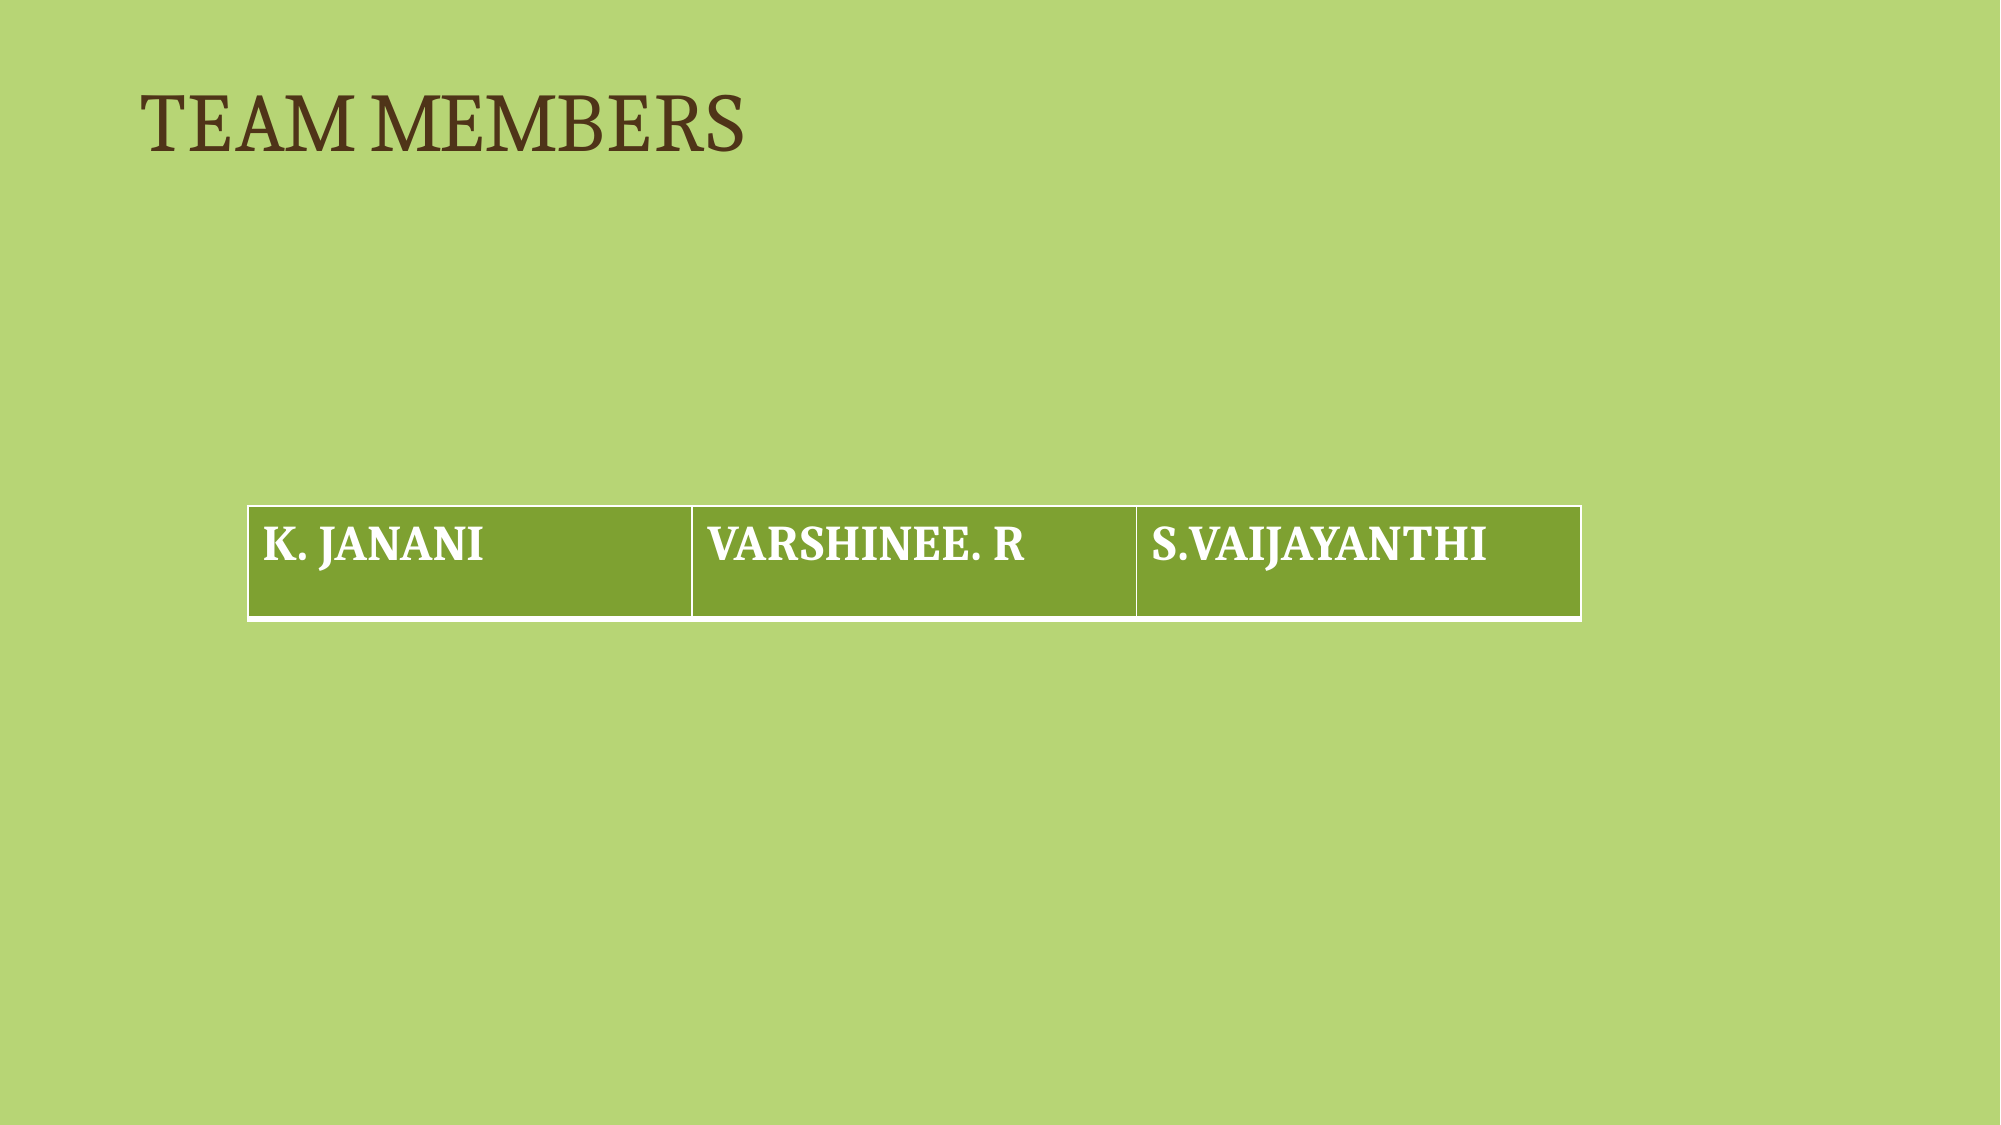

# TEAM MEMBERS
| K. JANANI | VARSHINEE. R | S.VAIJAYANTHI |
| --- | --- | --- |